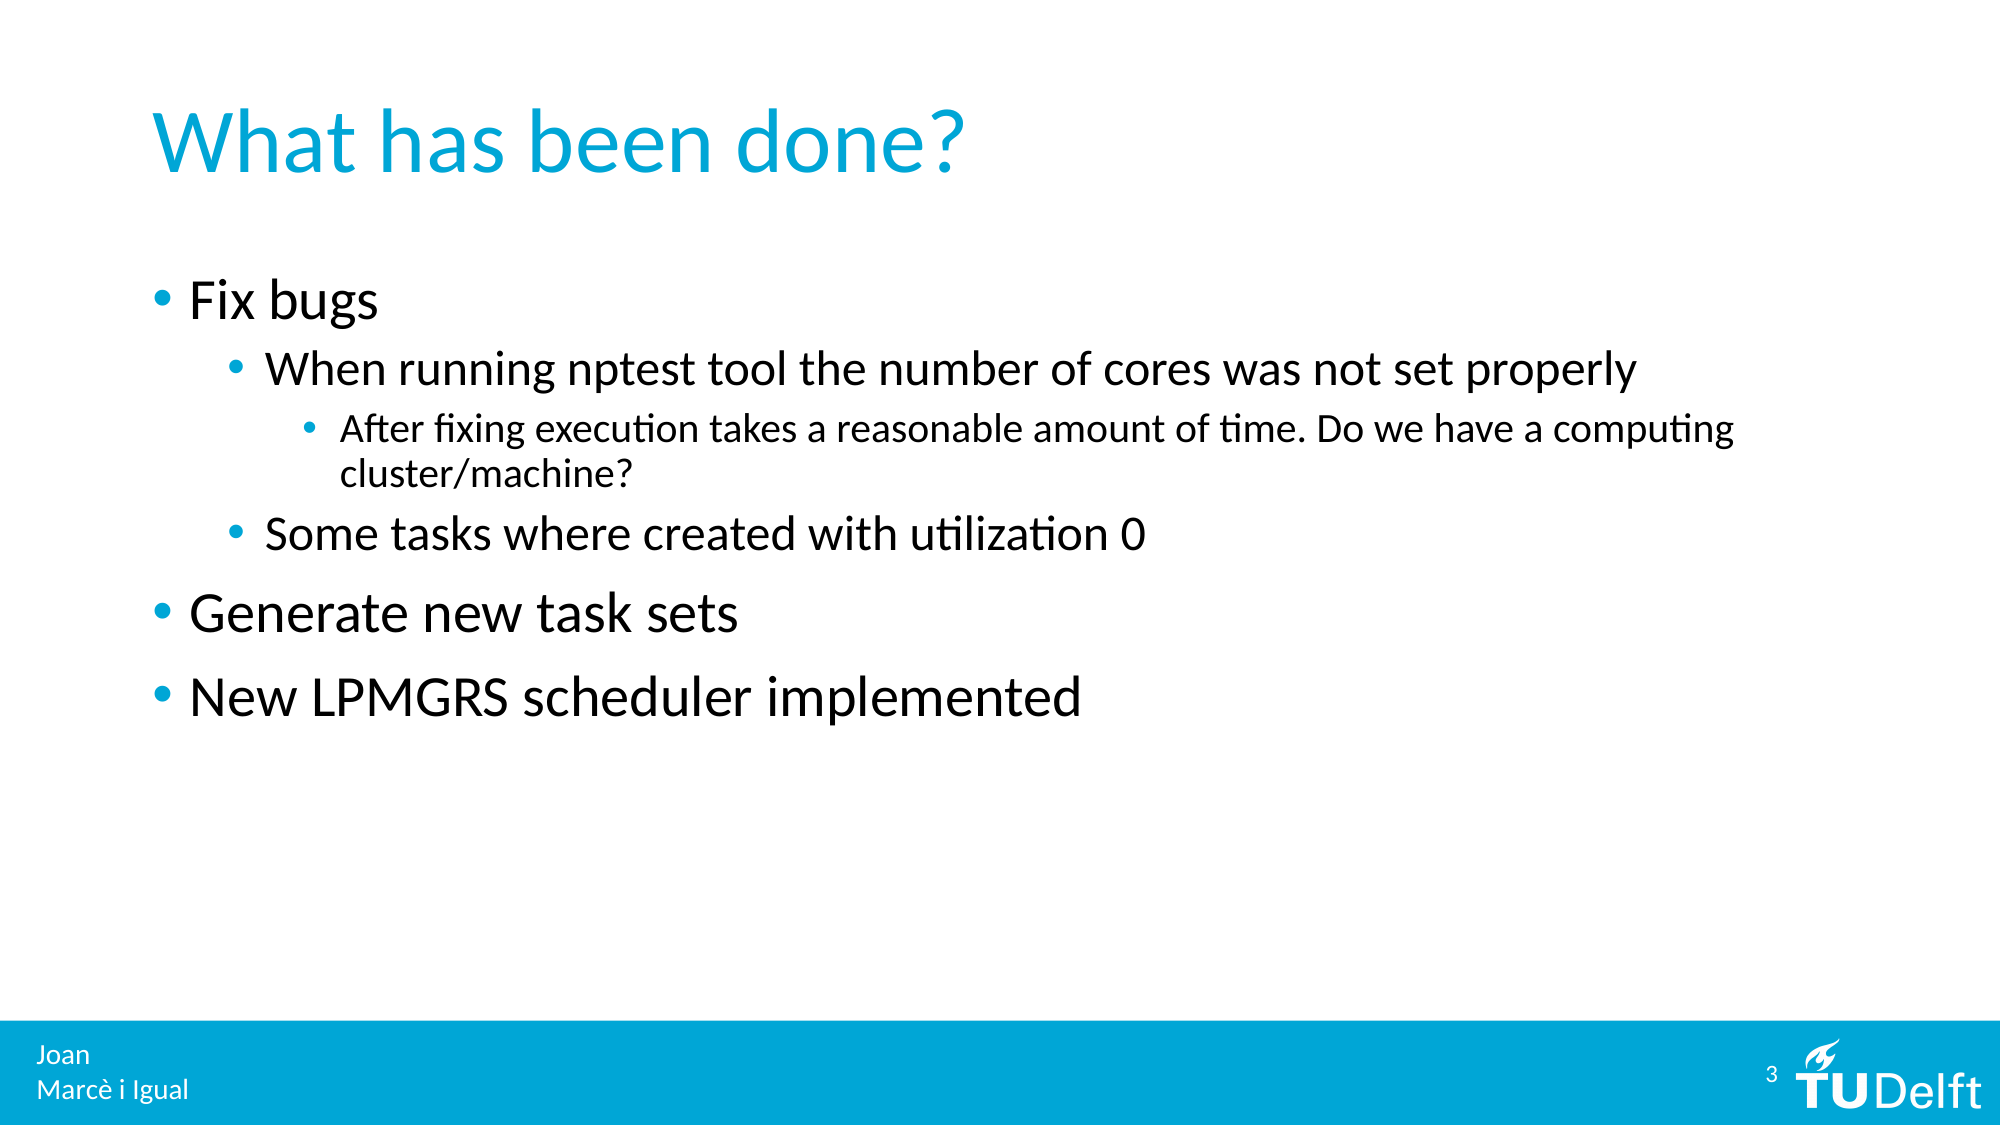

# What has been done?
Fix bugs
When running nptest tool the number of cores was not set properly
After fixing execution takes a reasonable amount of time. Do we have a computing cluster/machine?
Some tasks where created with utilization 0
Generate new task sets
New LPMGRS scheduler implemented

3